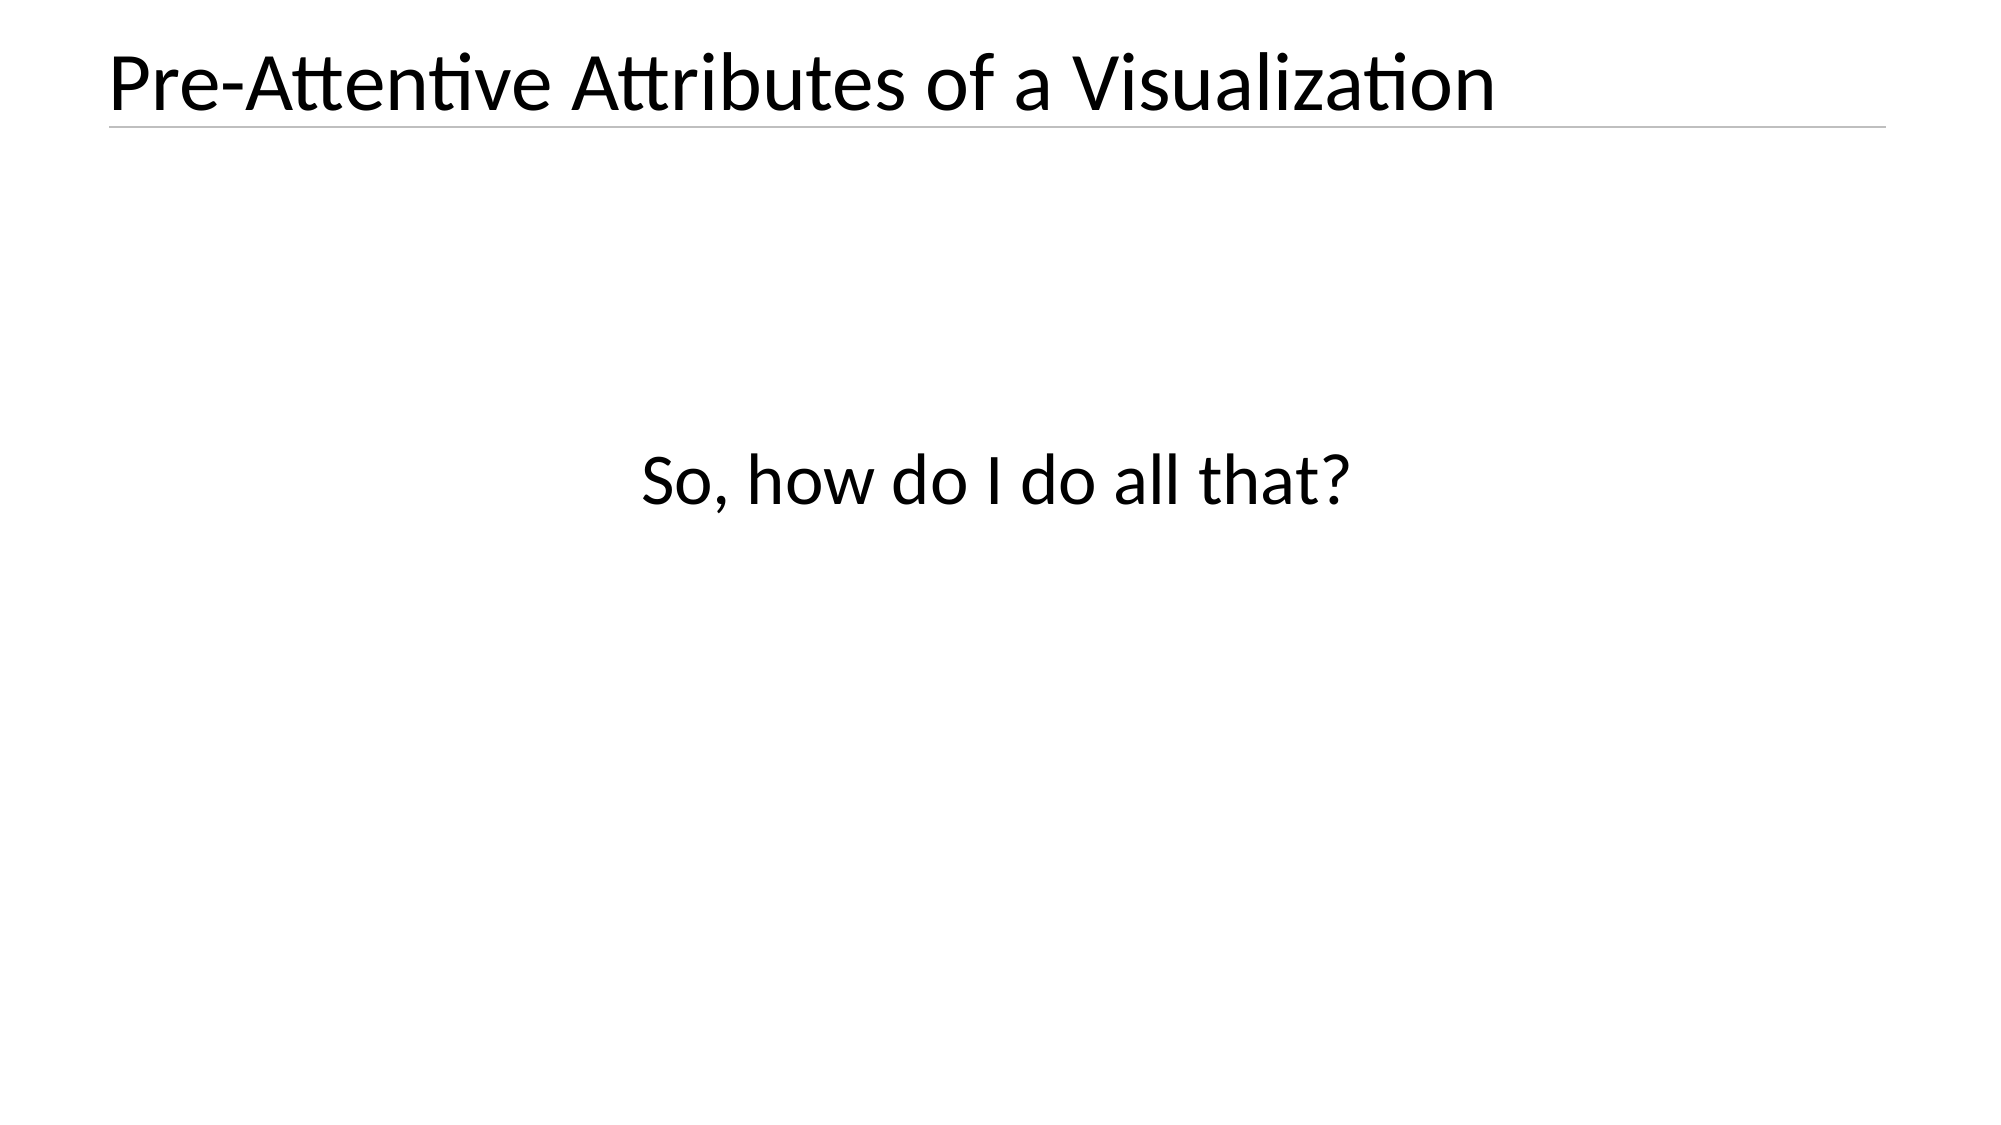

# Pre-Attentive Attributes of a Visualization
So, how do I do all that?